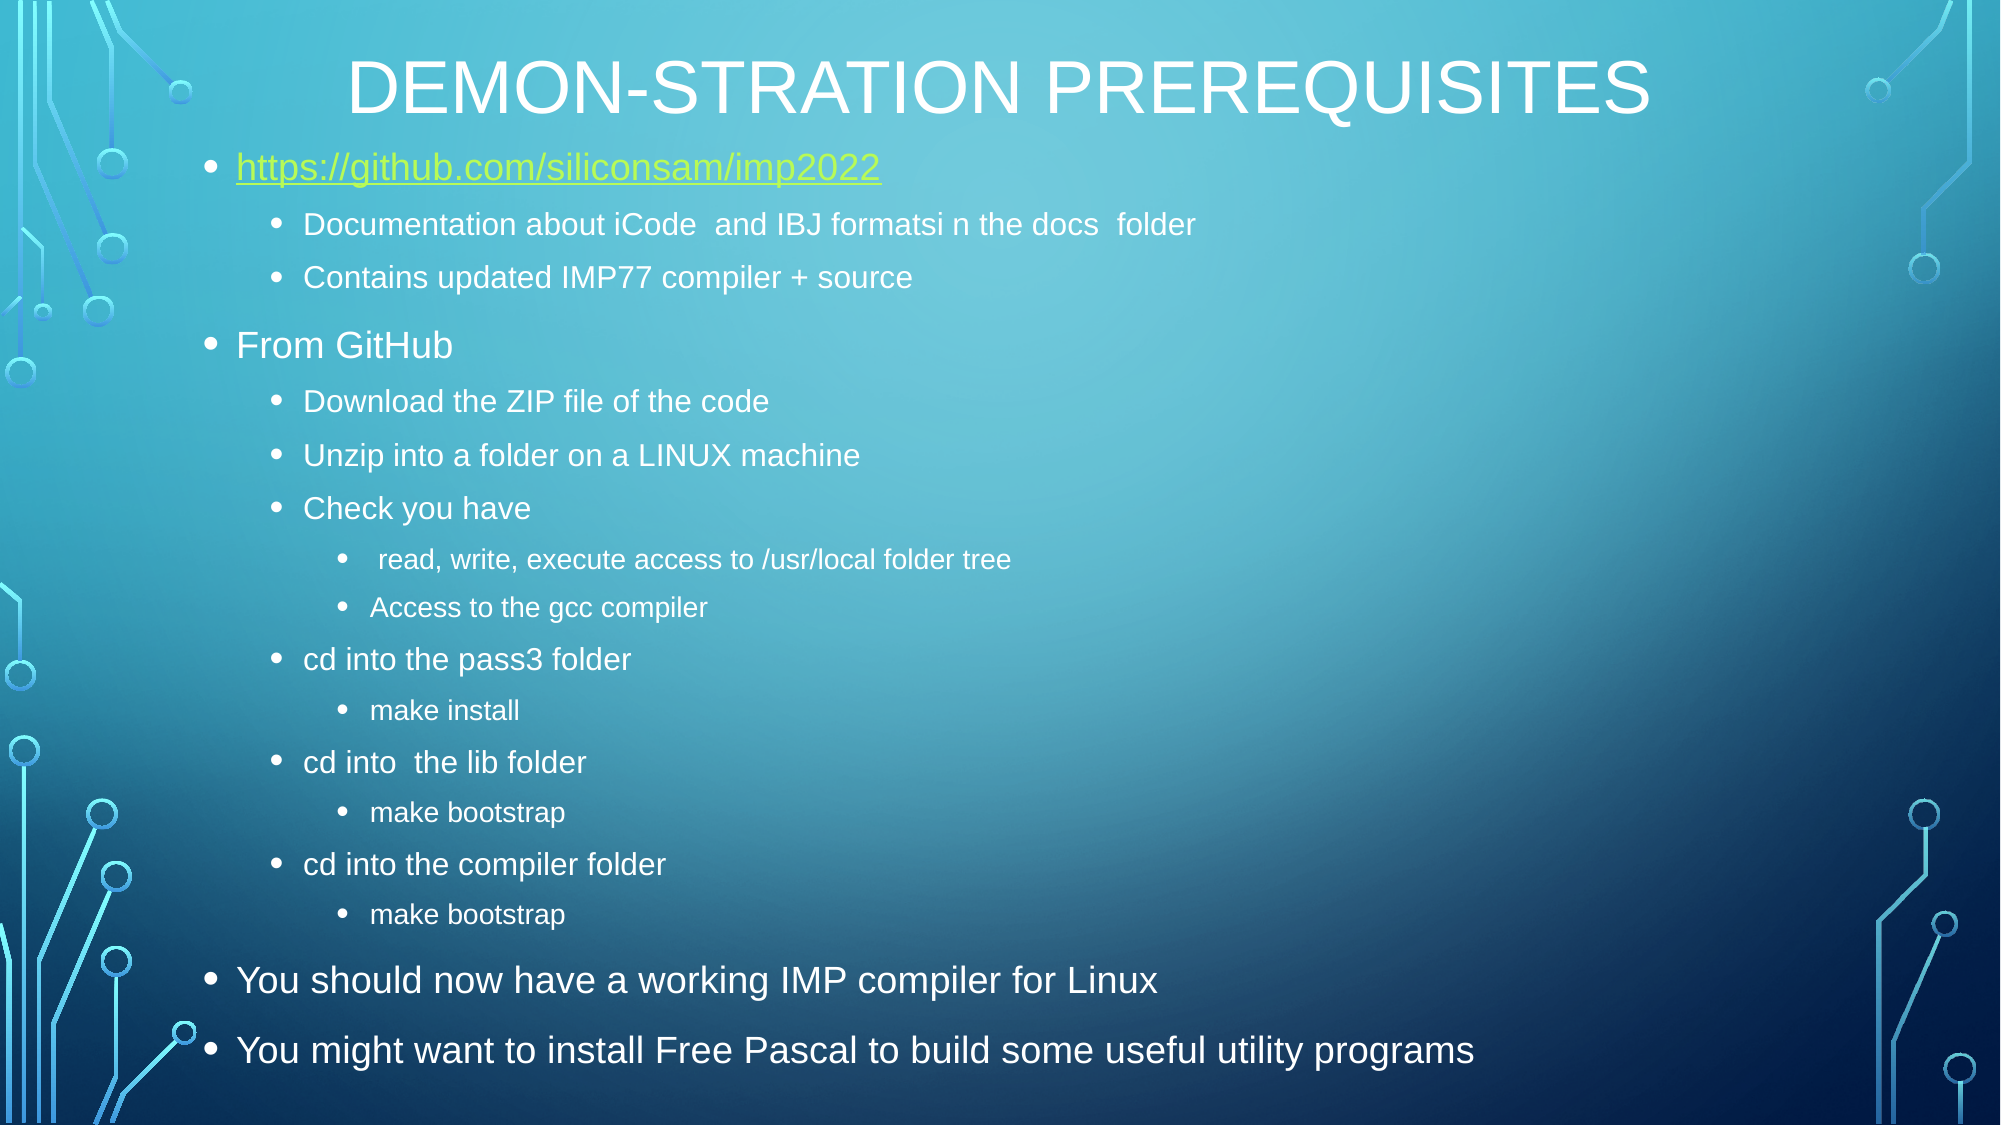

# DEMON-STRATION PREREQUISITES
https://github.com/siliconsam/imp2022
Documentation about iCode  and IBJ formatsi n the docs  folder
Contains updated IMP77 compiler + source
From GitHub
Download the ZIP file of the code
Unzip into a folder on a LINUX machine
Check you have
 read, write, execute access to /usr/local folder tree
Access to the gcc compiler
cd into the pass3 folder
make install
cd into  the lib folder
make bootstrap
cd into the compiler folder
make bootstrap
You should now have a working IMP compiler for Linux
You might want to install Free Pascal to build some useful utility programs